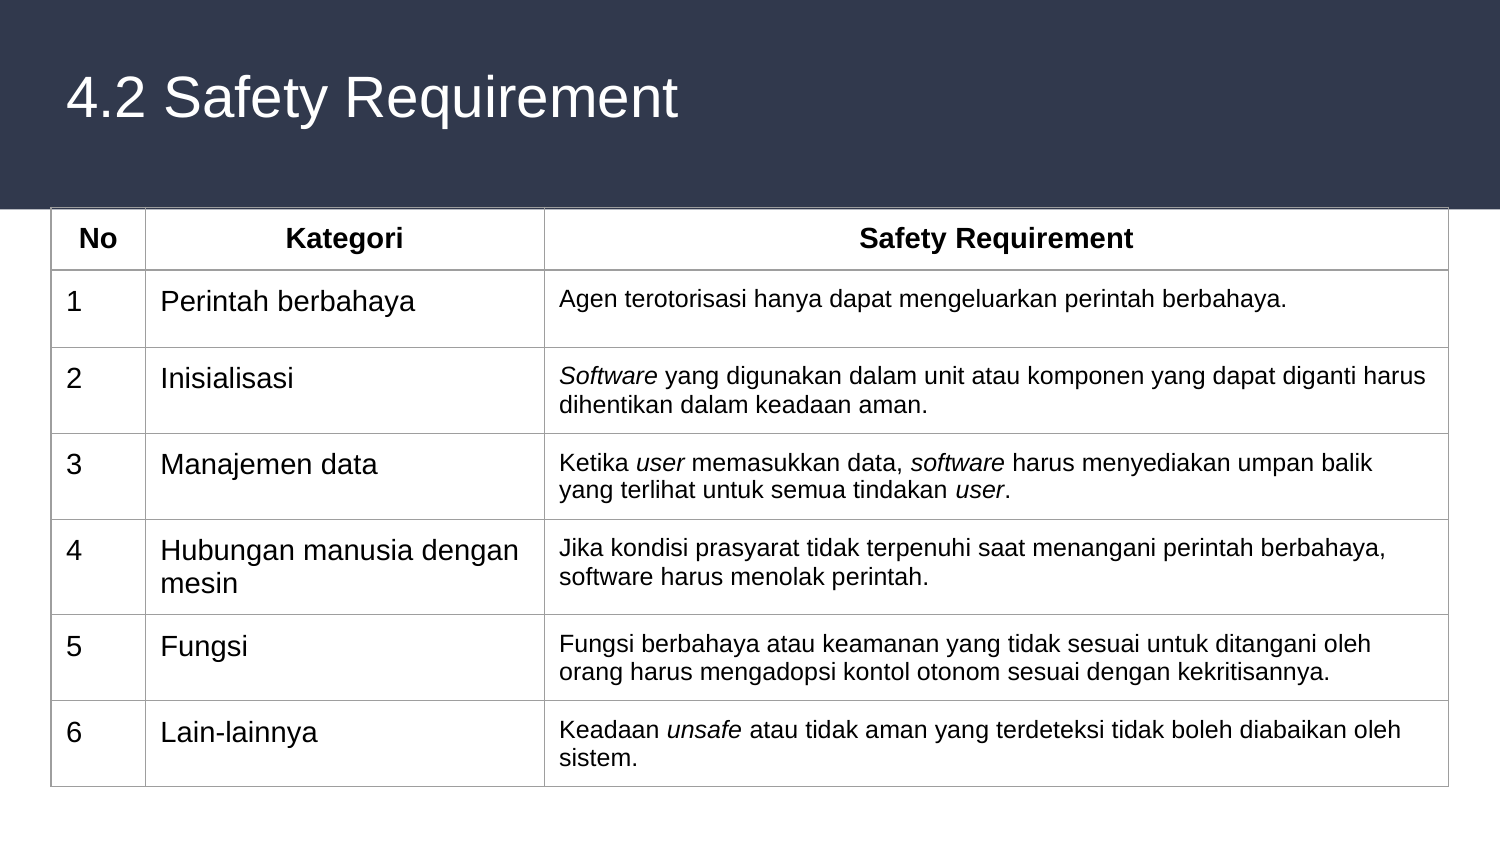

# 4.2 Safety Requirement
| No | Kategori | Safety Requirement |
| --- | --- | --- |
| 1 | Perintah berbahaya | Agen terotorisasi hanya dapat mengeluarkan perintah berbahaya. |
| 2 | Inisialisasi | Software yang digunakan dalam unit atau komponen yang dapat diganti harus dihentikan dalam keadaan aman. |
| 3 | Manajemen data | Ketika user memasukkan data, software harus menyediakan umpan balik yang terlihat untuk semua tindakan user. |
| 4 | Hubungan manusia dengan mesin | Jika kondisi prasyarat tidak terpenuhi saat menangani perintah berbahaya, software harus menolak perintah. |
| 5 | Fungsi | Fungsi berbahaya atau keamanan yang tidak sesuai untuk ditangani oleh orang harus mengadopsi kontol otonom sesuai dengan kekritisannya. |
| 6 | Lain-lainnya | Keadaan unsafe atau tidak aman yang terdeteksi tidak boleh diabaikan oleh sistem. |